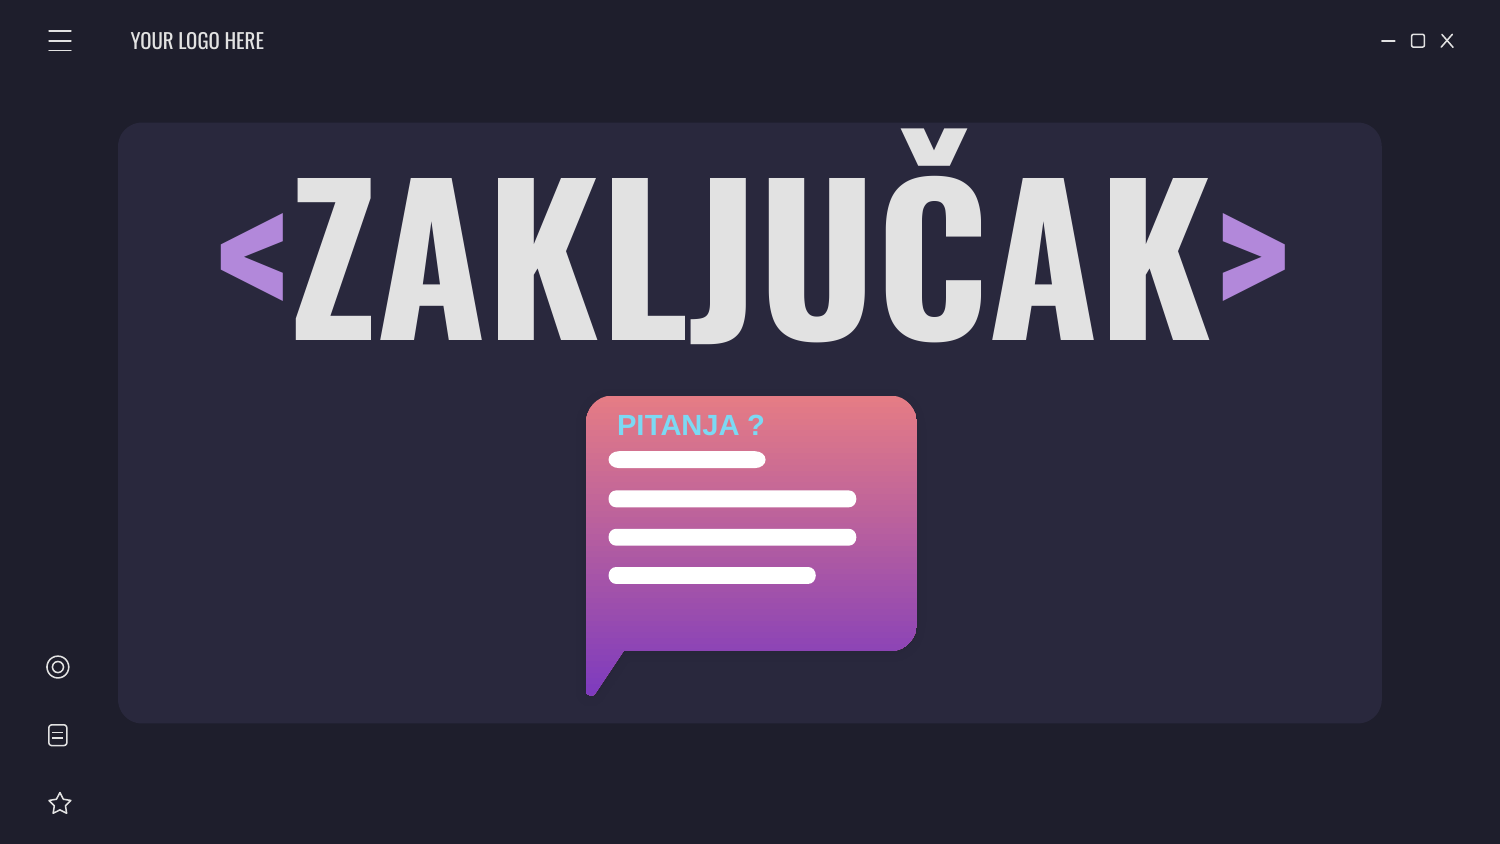

YOUR LOGO HERE

# <ZAKLJUČAK>
  PITANJA ?